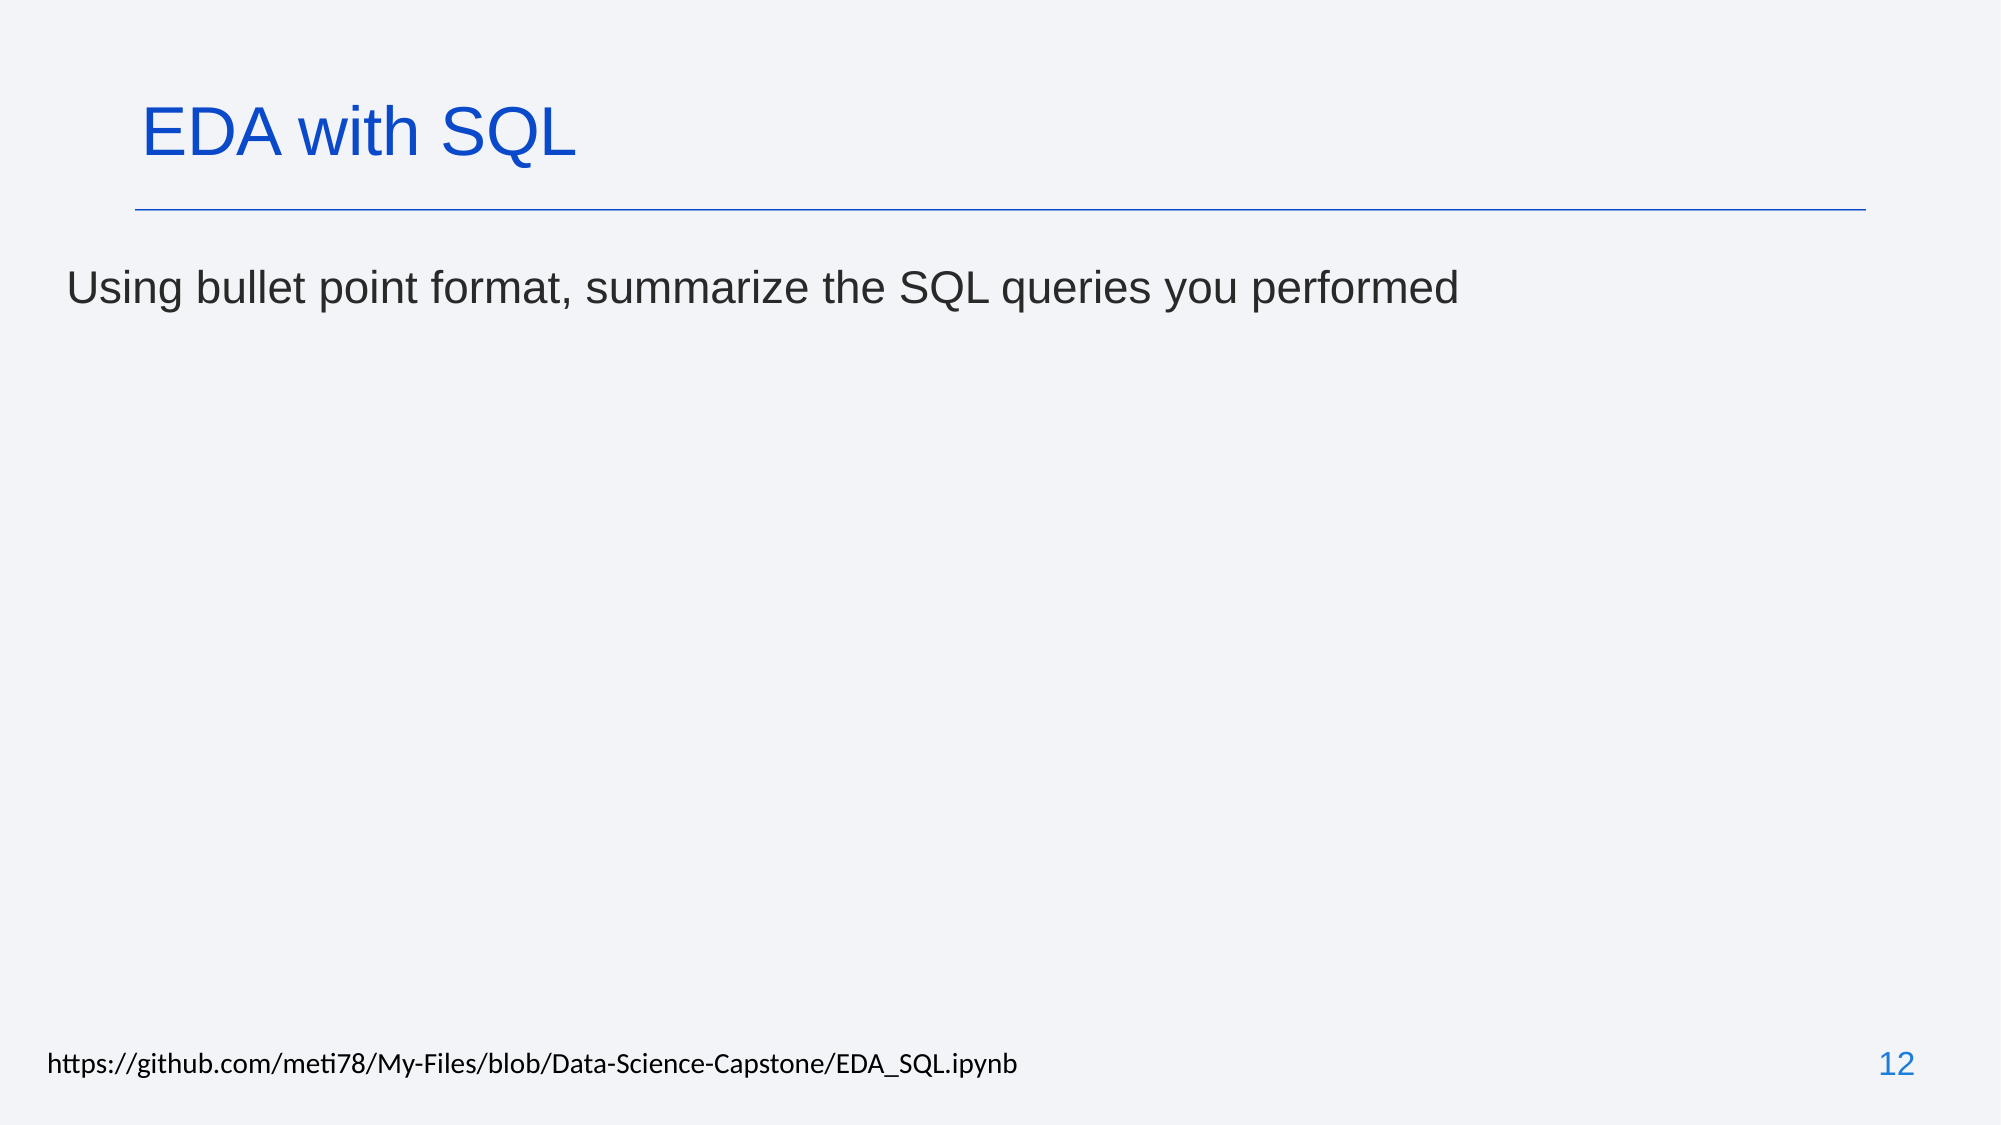

EDA with SQL
Using bullet point format, summarize the SQL queries you performed

12
https://github.com/meti78/My-Files/blob/Data-Science-Capstone/EDA_SQL.ipynb